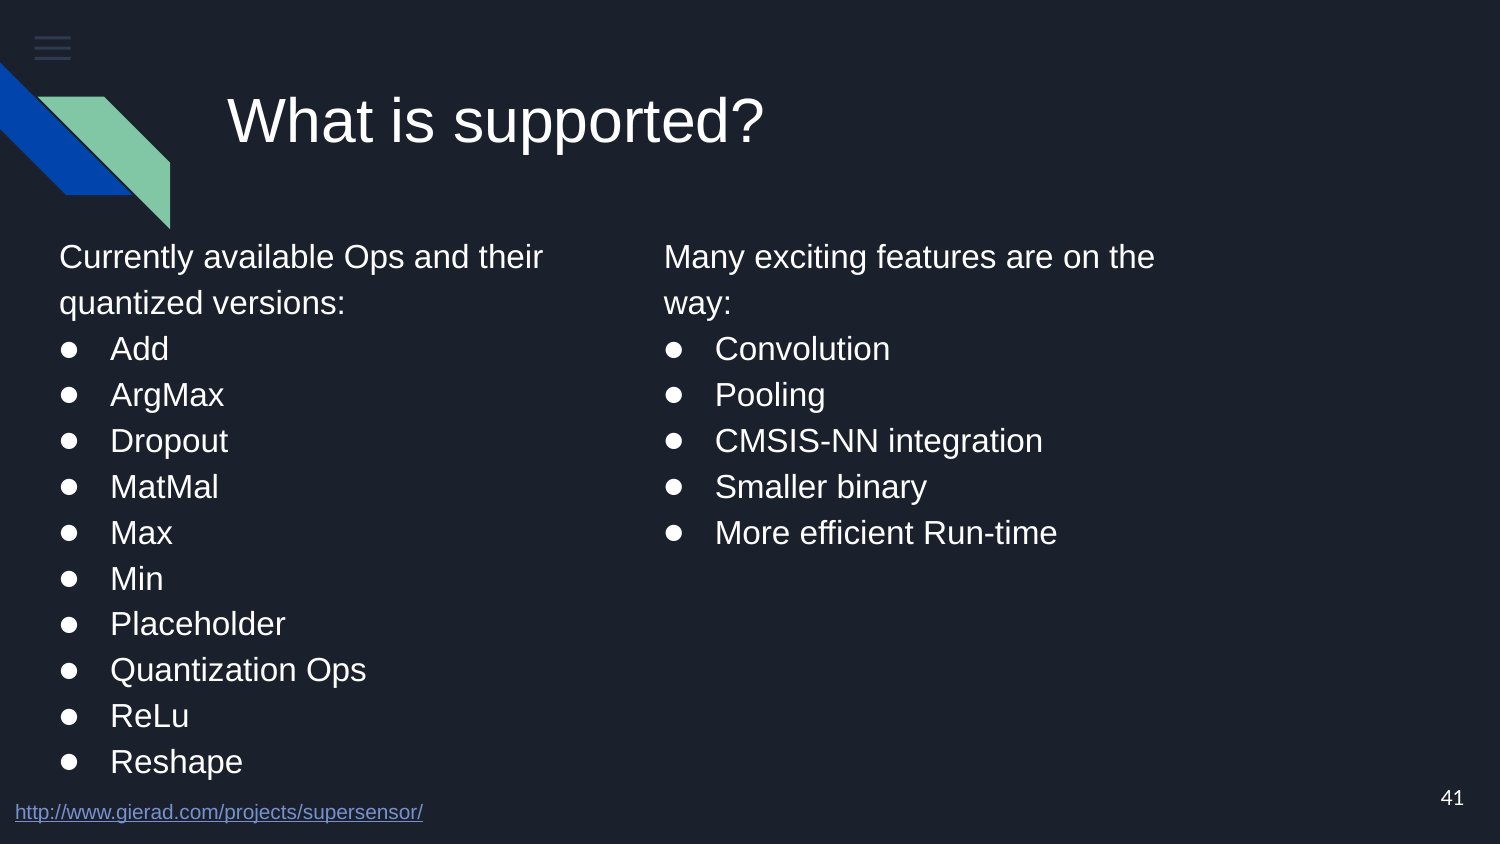

# What is supported?
Currently available Ops and their quantized versions:
Add
ArgMax
Dropout
MatMal
Max
Min
Placeholder
Quantization Ops
ReLu
Reshape
Many exciting features are on the way:
Convolution
Pooling
CMSIS-NN integration
Smaller binary
More efficient Run-time
41
http://www.gierad.com/projects/supersensor/